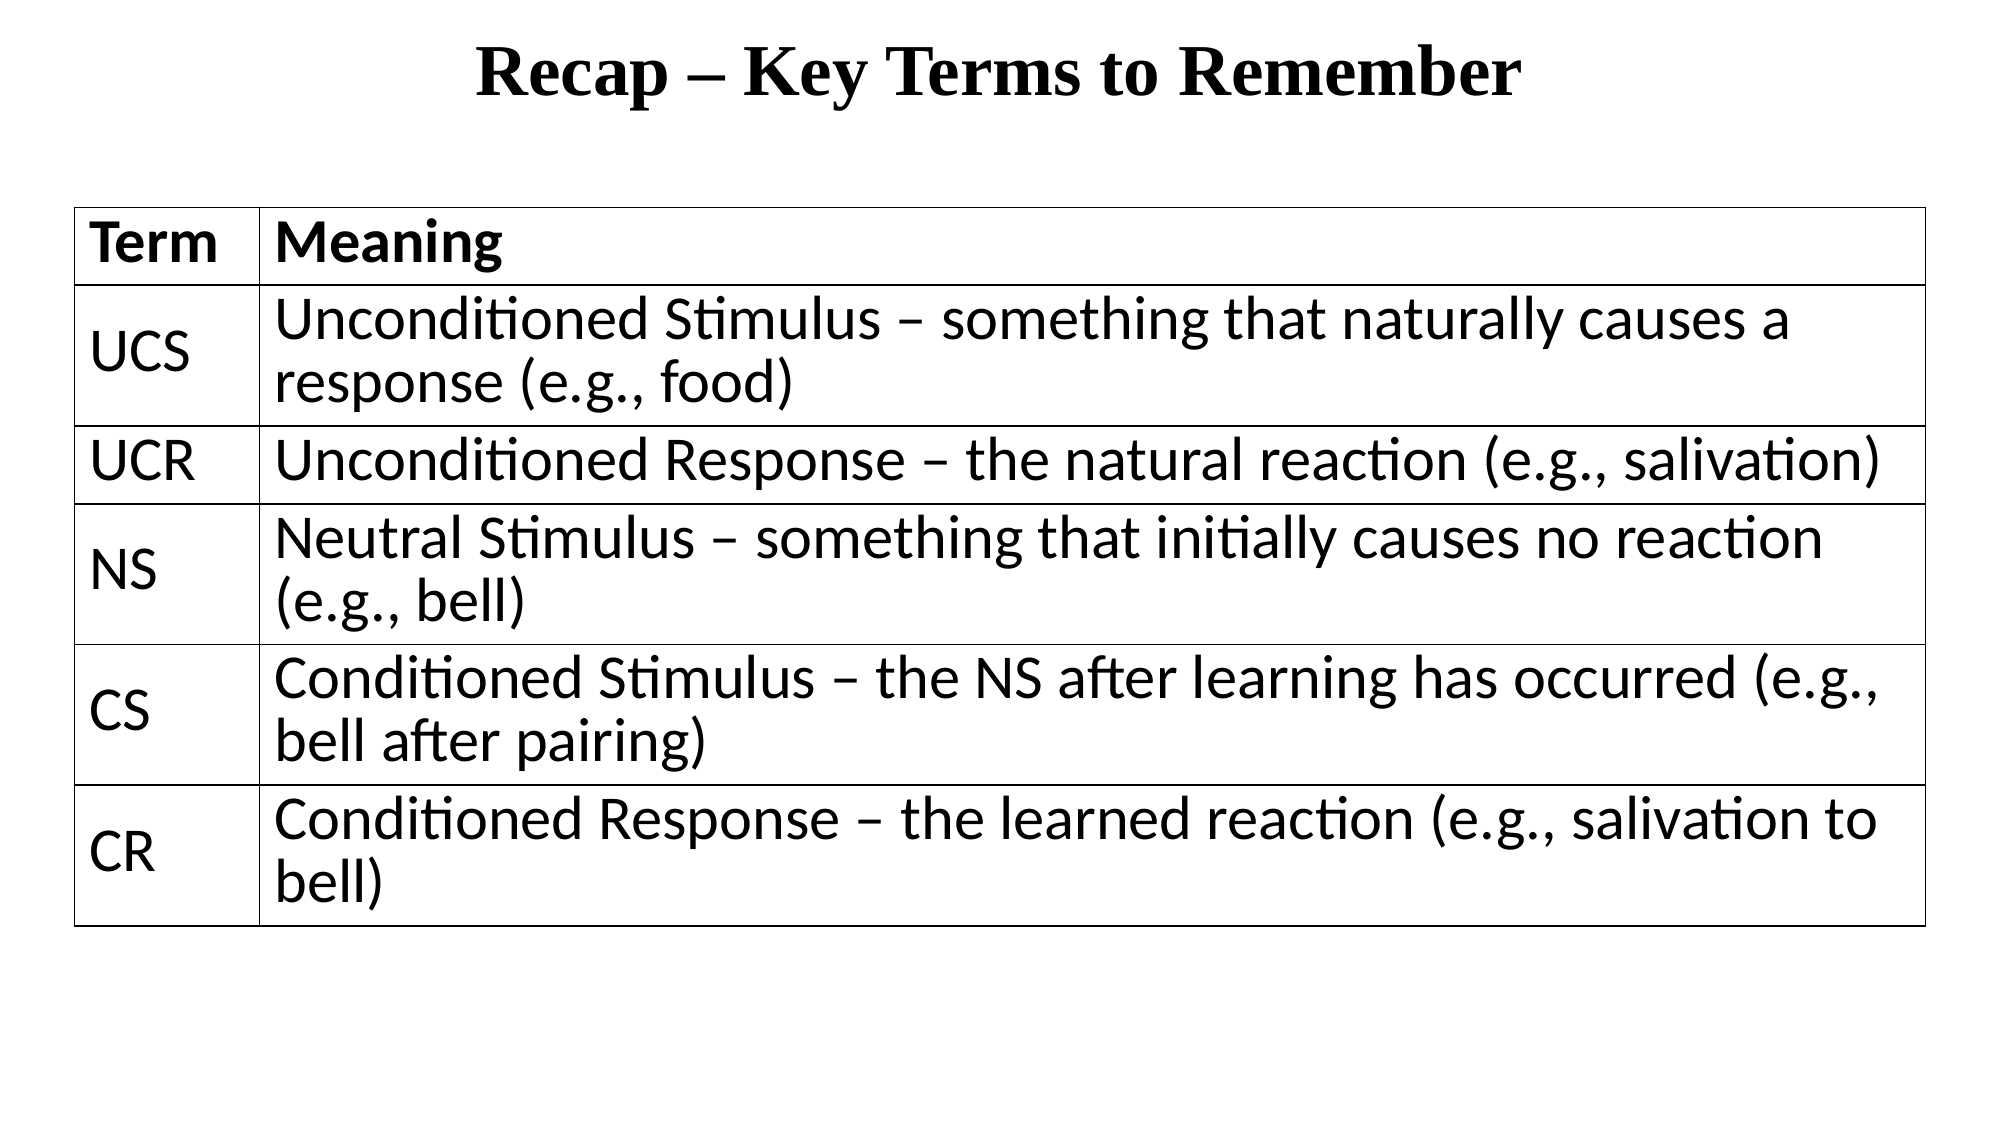

# Recap – Key Terms to Remember
| Term | Meaning |
| --- | --- |
| UCS | Unconditioned Stimulus – something that naturally causes a response (e.g., food) |
| UCR | Unconditioned Response – the natural reaction (e.g., salivation) |
| NS | Neutral Stimulus – something that initially causes no reaction (e.g., bell) |
| CS | Conditioned Stimulus – the NS after learning has occurred (e.g., bell after pairing) |
| CR | Conditioned Response – the learned reaction (e.g., salivation to bell) |